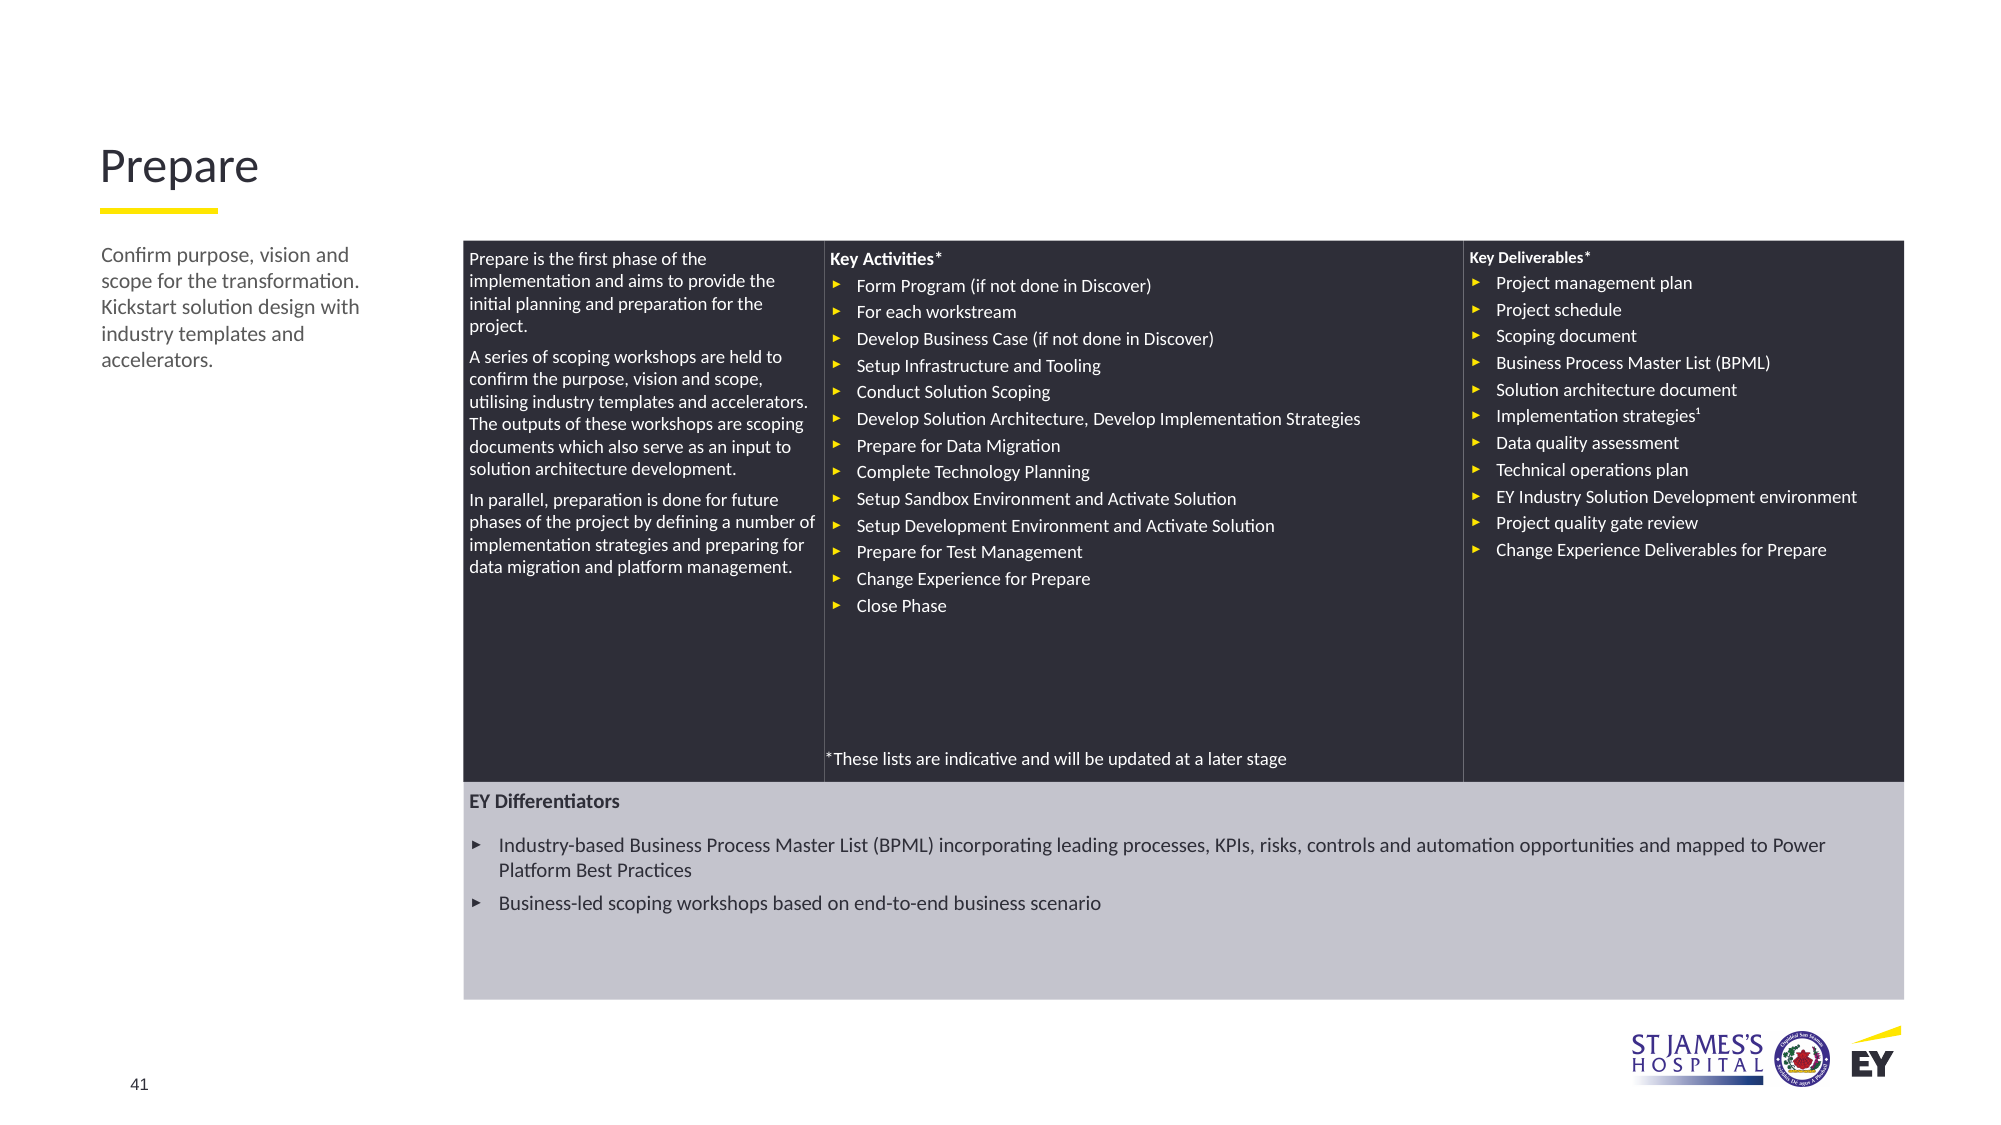

Prepare
Confirm purpose, vision and scope for the transformation. Kickstart solution design with industry templates and accelerators.
Prepare is the first phase of the implementation and aims to provide the initial planning and preparation for the project.
A series of scoping workshops are held to confirm the purpose, vision and scope, utilising industry templates and accelerators. The outputs of these workshops are scoping documents which also serve as an input to solution architecture development.
In parallel, preparation is done for future phases of the project by defining a number of implementation strategies and preparing for data migration and platform management.

Key Activities*
Form Program (if not done in Discover)
For each workstream
Develop Business Case (if not done in Discover)
Setup Infrastructure and Tooling
Conduct Solution Scoping
Develop Solution Architecture, Develop Implementation Strategies
Prepare for Data Migration
Complete Technology Planning
Setup Sandbox Environment and Activate Solution
Setup Development Environment and Activate Solution
Prepare for Test Management
Change Experience for Prepare
Close Phase

Key Deliverables*
Project management plan
Project schedule
Scoping document
Business Process Master List (BPML)
Solution architecture document
Implementation strategies¹
Data quality assessment
Technical operations plan
EY Industry Solution Development environment
Project quality gate review
Change Experience Deliverables for Prepare
*These lists are indicative and will be updated at a later stage

EY Differentiators
Industry-based Business Process Master List (BPML) incorporating leading processes, KPIs, risks, controls and automation opportunities and mapped to Power Platform Best Practices
Business-led scoping workshops based on end-to-end business scenario